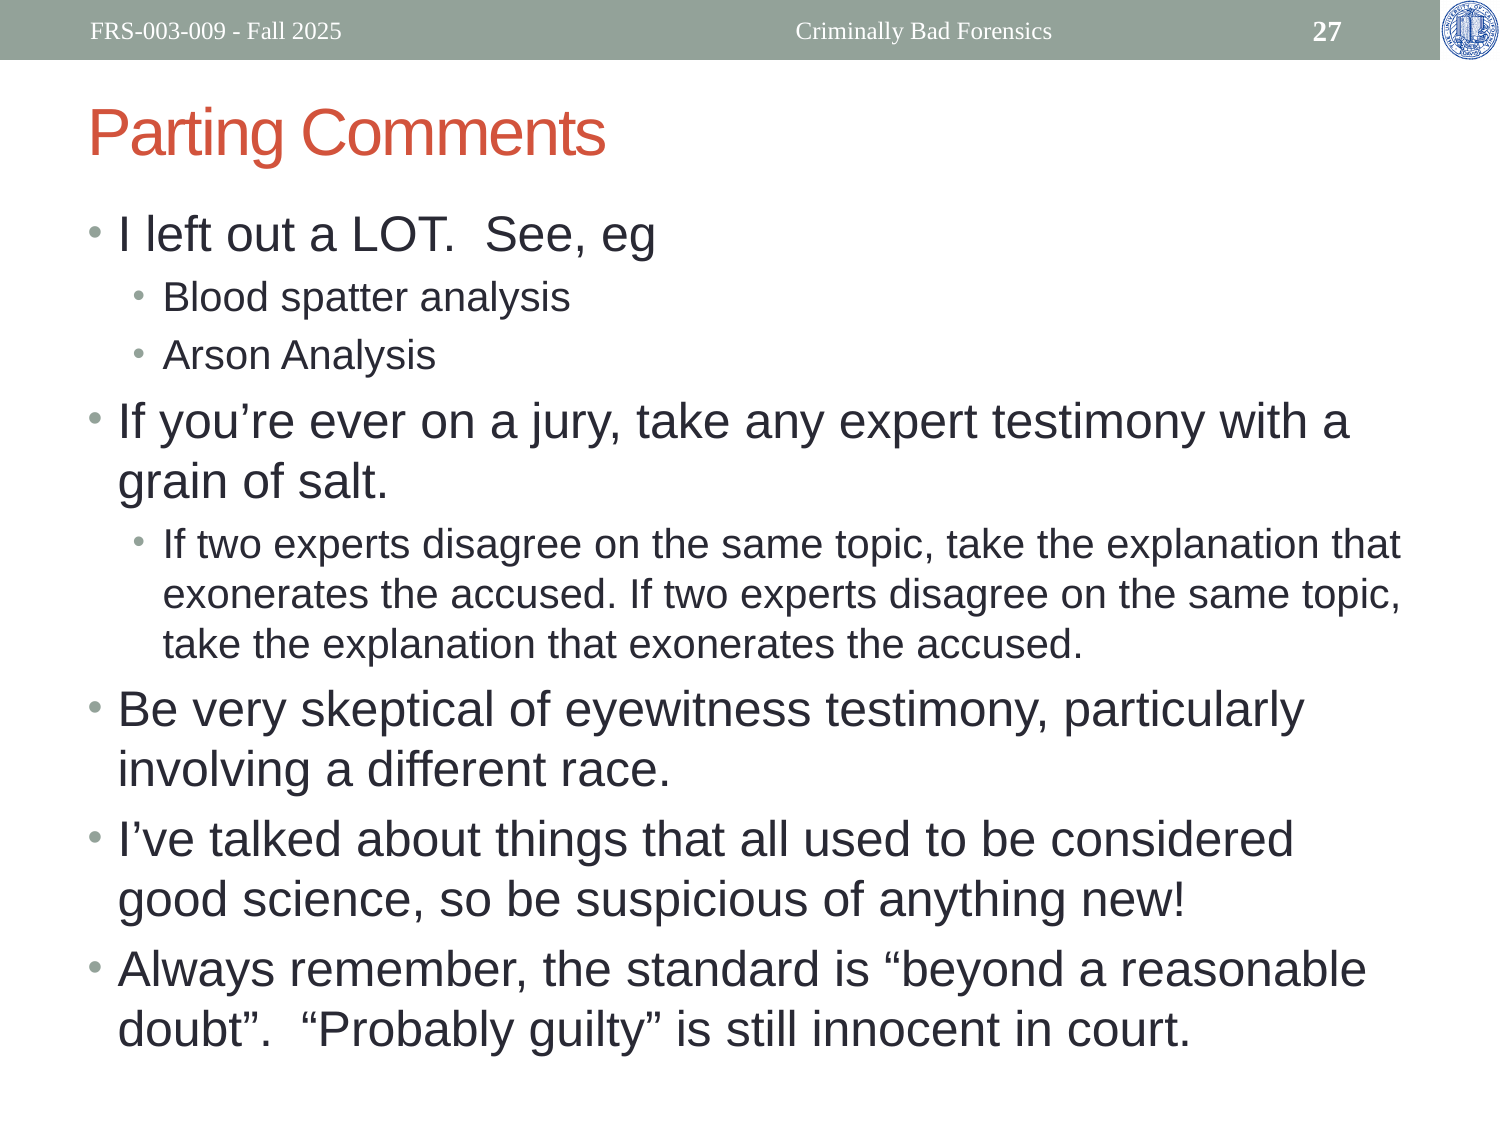

FRS-003-009 - Fall 2025
Criminally Bad Forensics
27
# Parting Comments
I left out a LOT.  See, eg
Blood spatter analysis
Arson Analysis
If you’re ever on a jury, take any expert testimony with a grain of salt.
If two experts disagree on the same topic, take the explanation that exonerates the accused. If two experts disagree on the same topic, take the explanation that exonerates the accused.
Be very skeptical of eyewitness testimony, particularly involving a different race.
I’ve talked about things that all used to be considered good science, so be suspicious of anything new!
Always remember, the standard is “beyond a reasonable doubt”.  “Probably guilty” is still innocent in court.